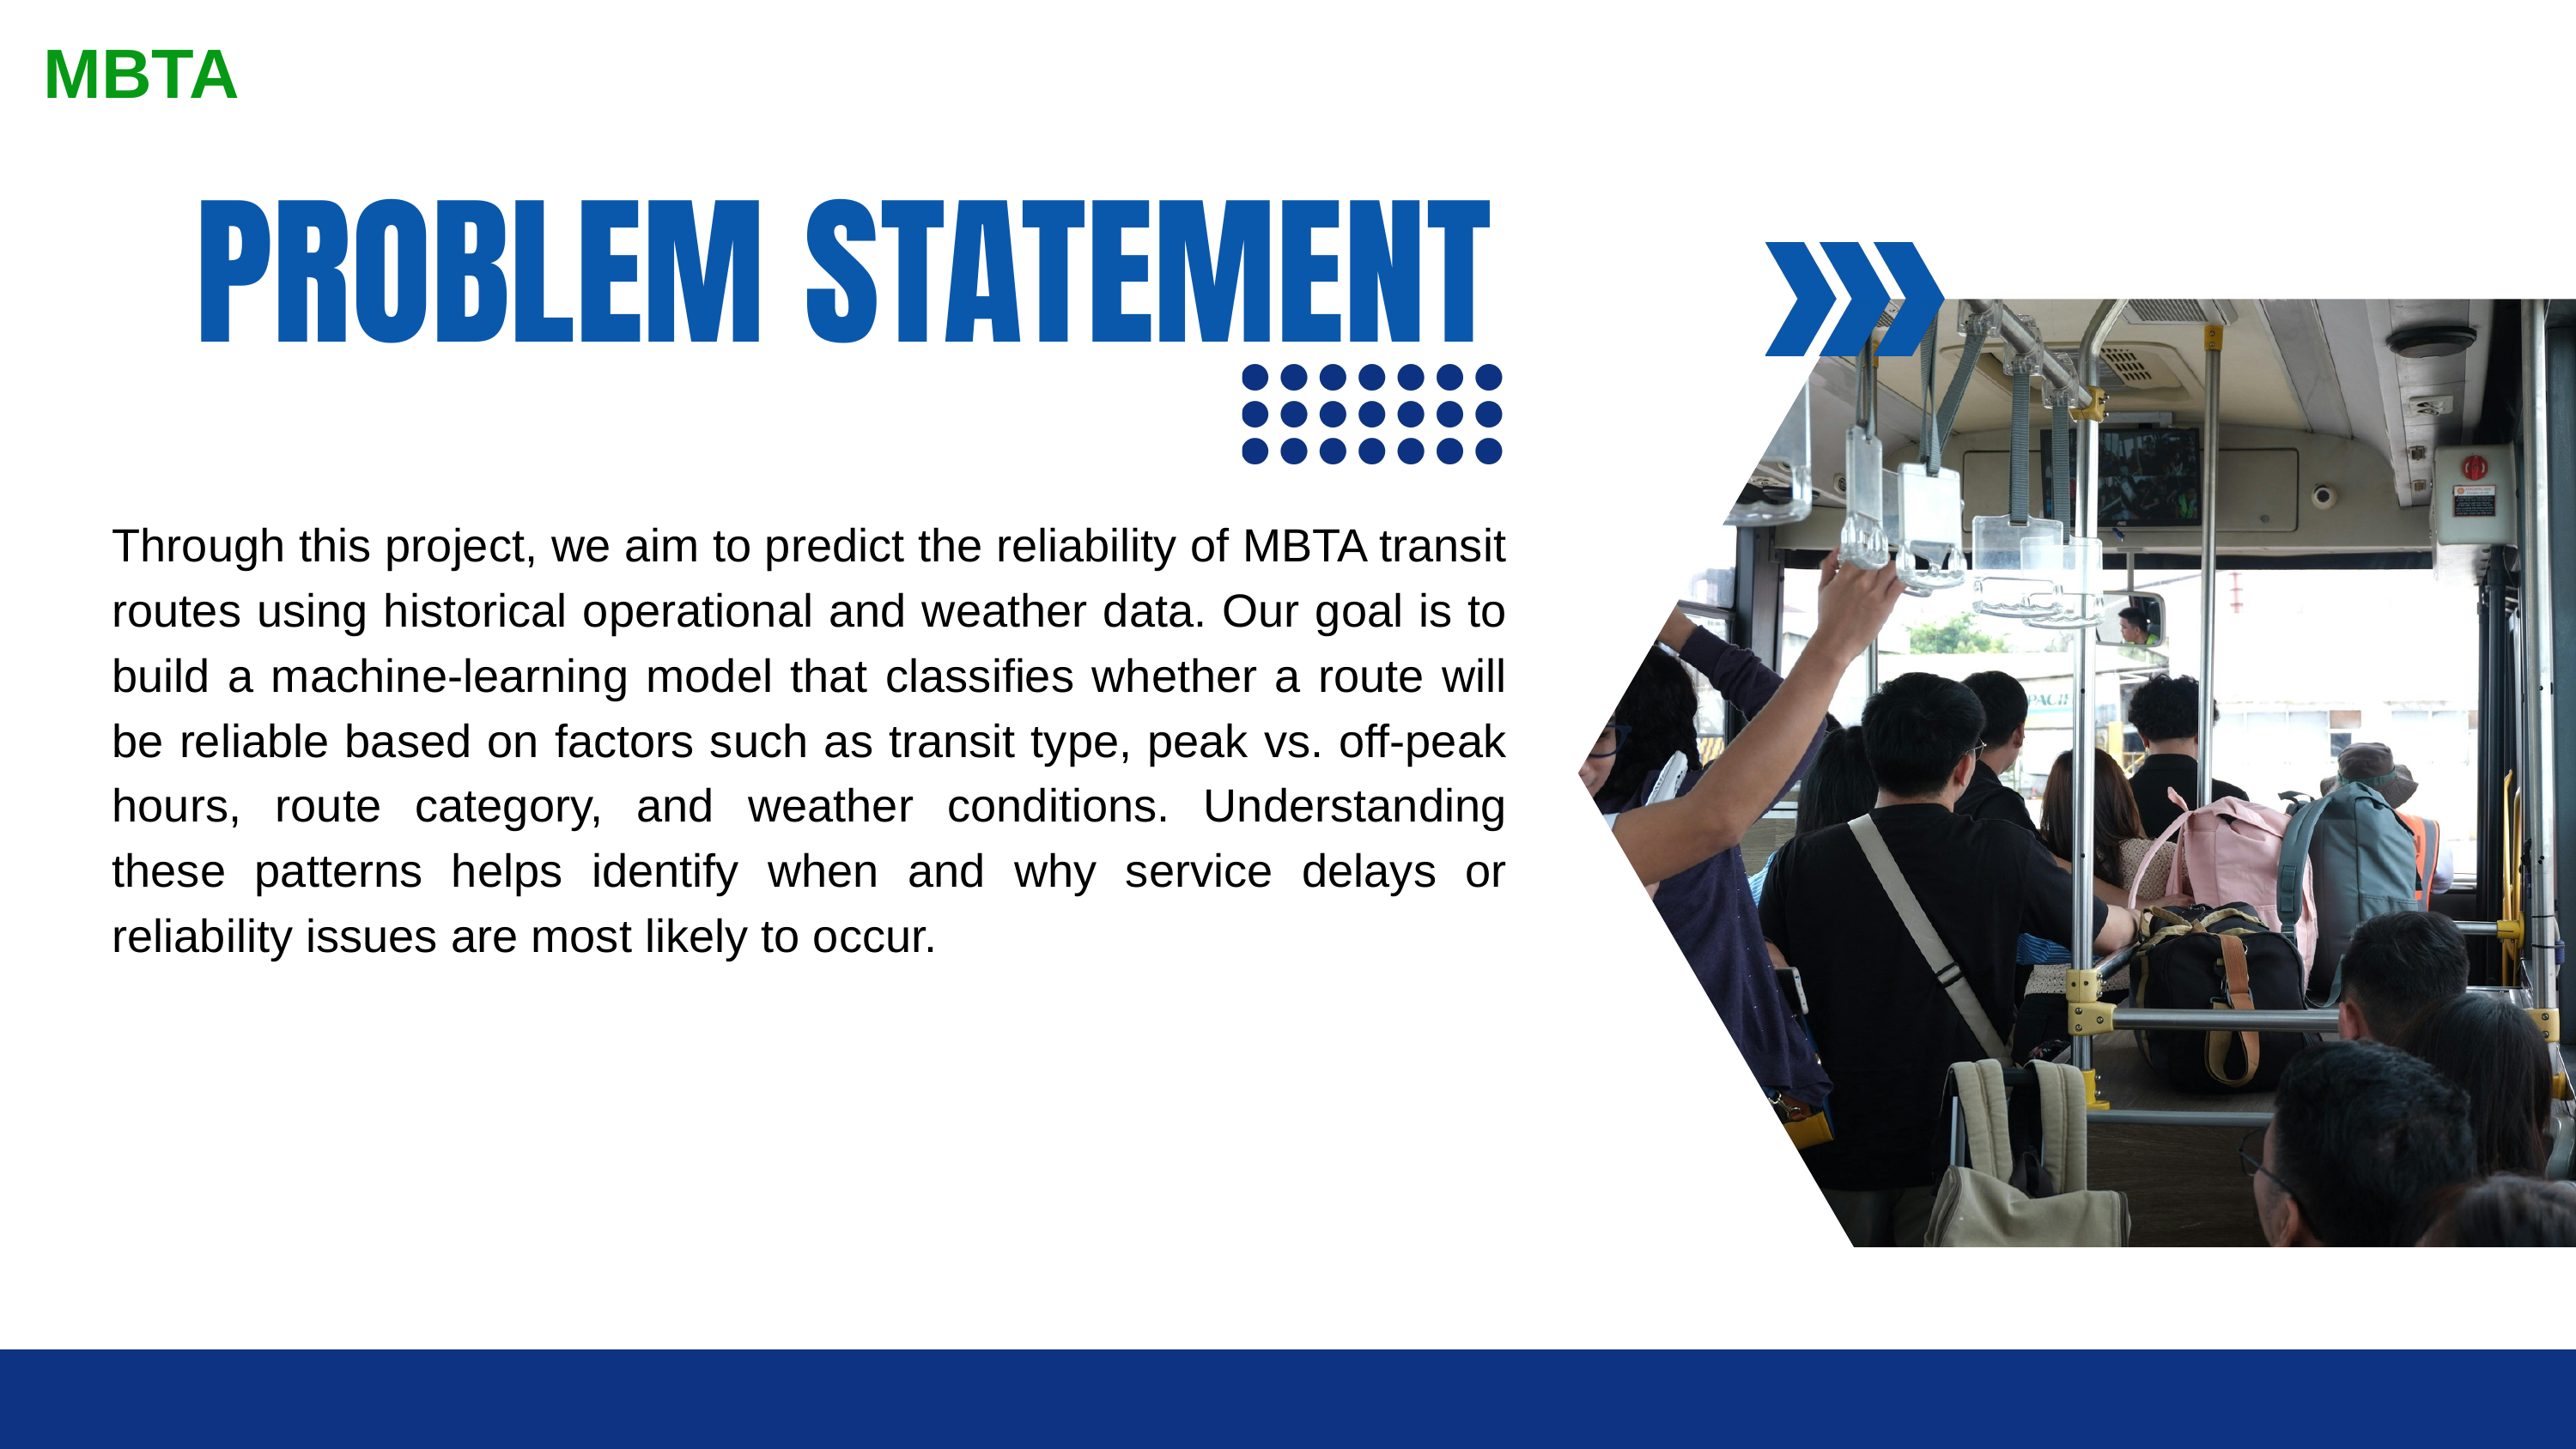

MBTA
PROBLEM STATEMENT

Through this project, we aim to predict the reliability of MBTA transit routes using historical operational and weather data. Our goal is to build a machine-learning model that classifies whether a route will be reliable based on factors such as transit type, peak vs. off-peak hours, route category, and weather conditions. Understanding these patterns helps identify when and why service delays or reliability issues are most likely to occur.